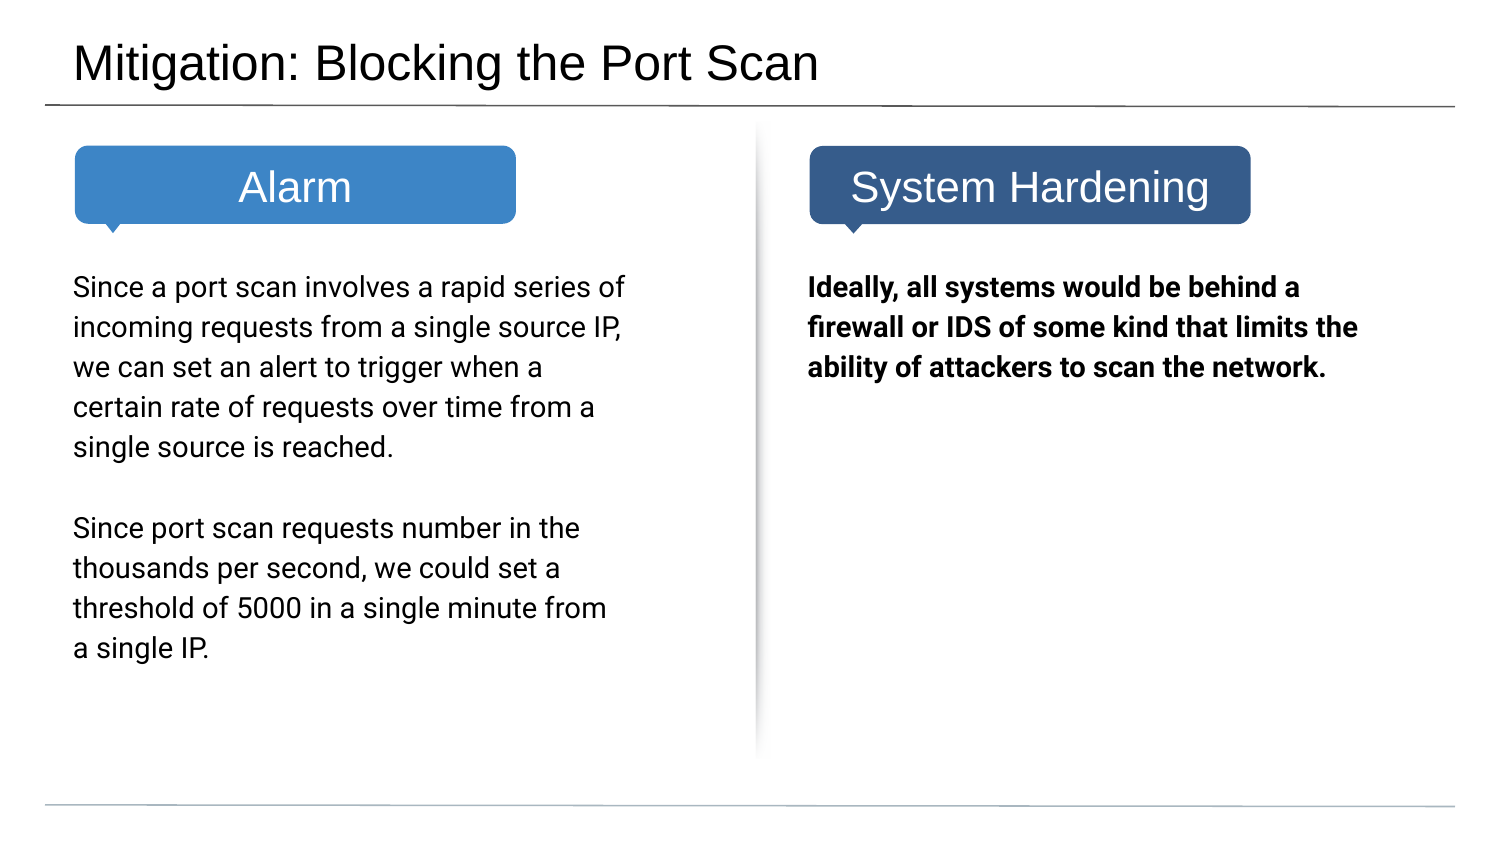

# Mitigation: Blocking the Port Scan
Since a port scan involves a rapid series of incoming requests from a single source IP, we can set an alert to trigger when a certain rate of requests over time from a single source is reached.

Since port scan requests number in the thousands per second, we could set a threshold of 5000 in a single minute from a single IP.
Ideally, all systems would be behind a firewall or IDS of some kind that limits the ability of attackers to scan the network.